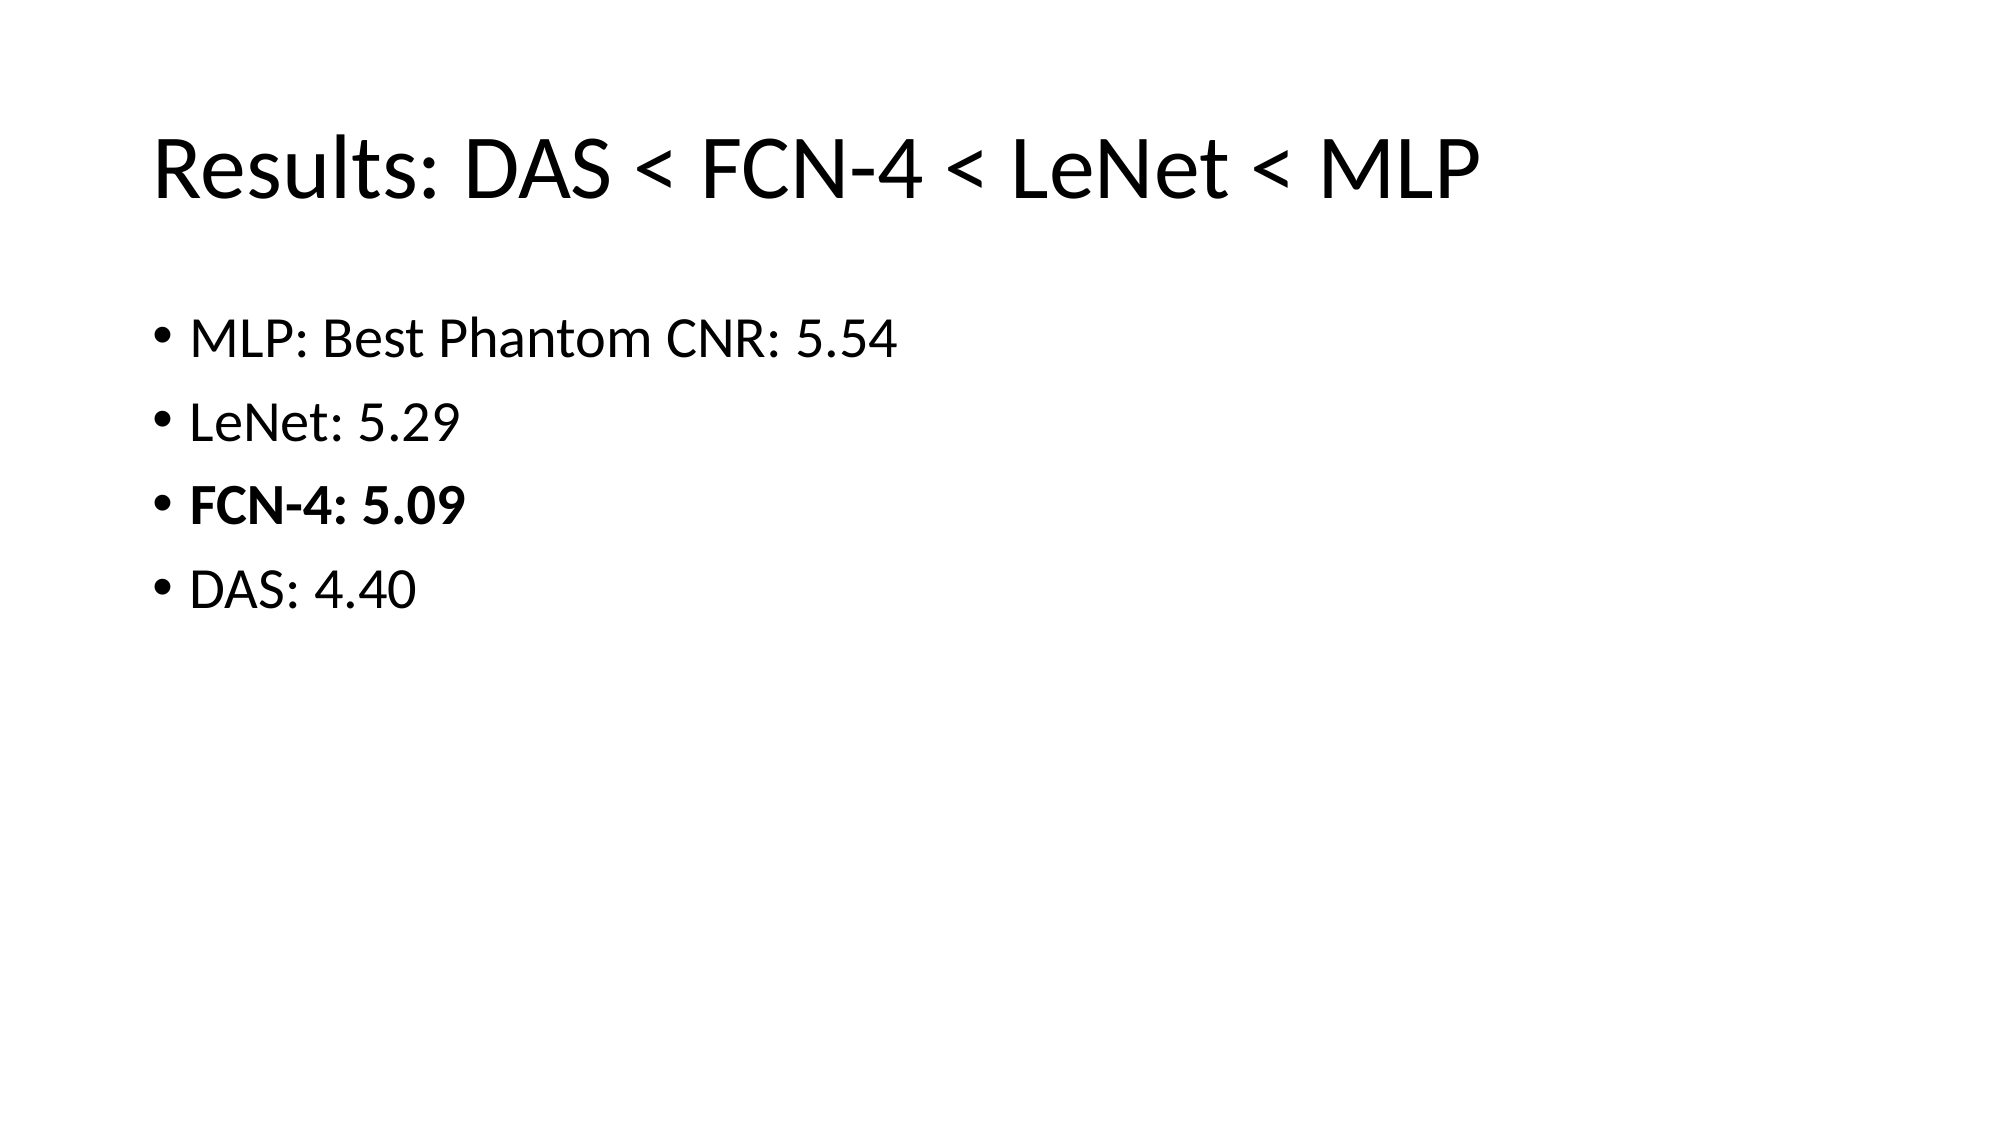

# Results: DAS < FCN-4 < LeNet < MLP
MLP: Best Phantom CNR: 5.54
LeNet: 5.29
FCN-4: 5.09
DAS: 4.40